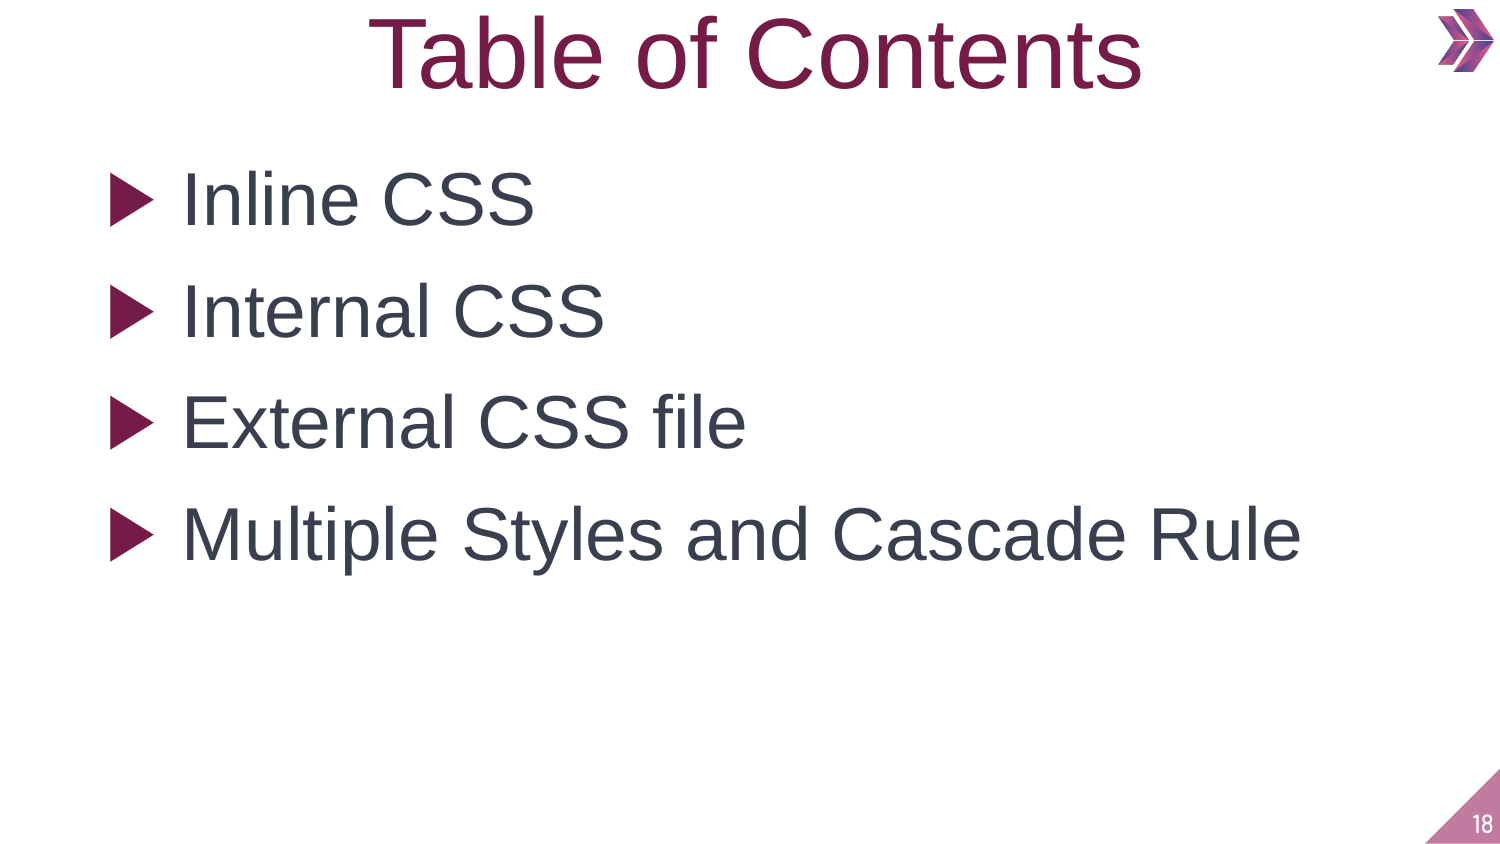

Table of Contents
Inline CSS
Internal CSS
External CSS file
Multiple Styles and Cascade Rule
18